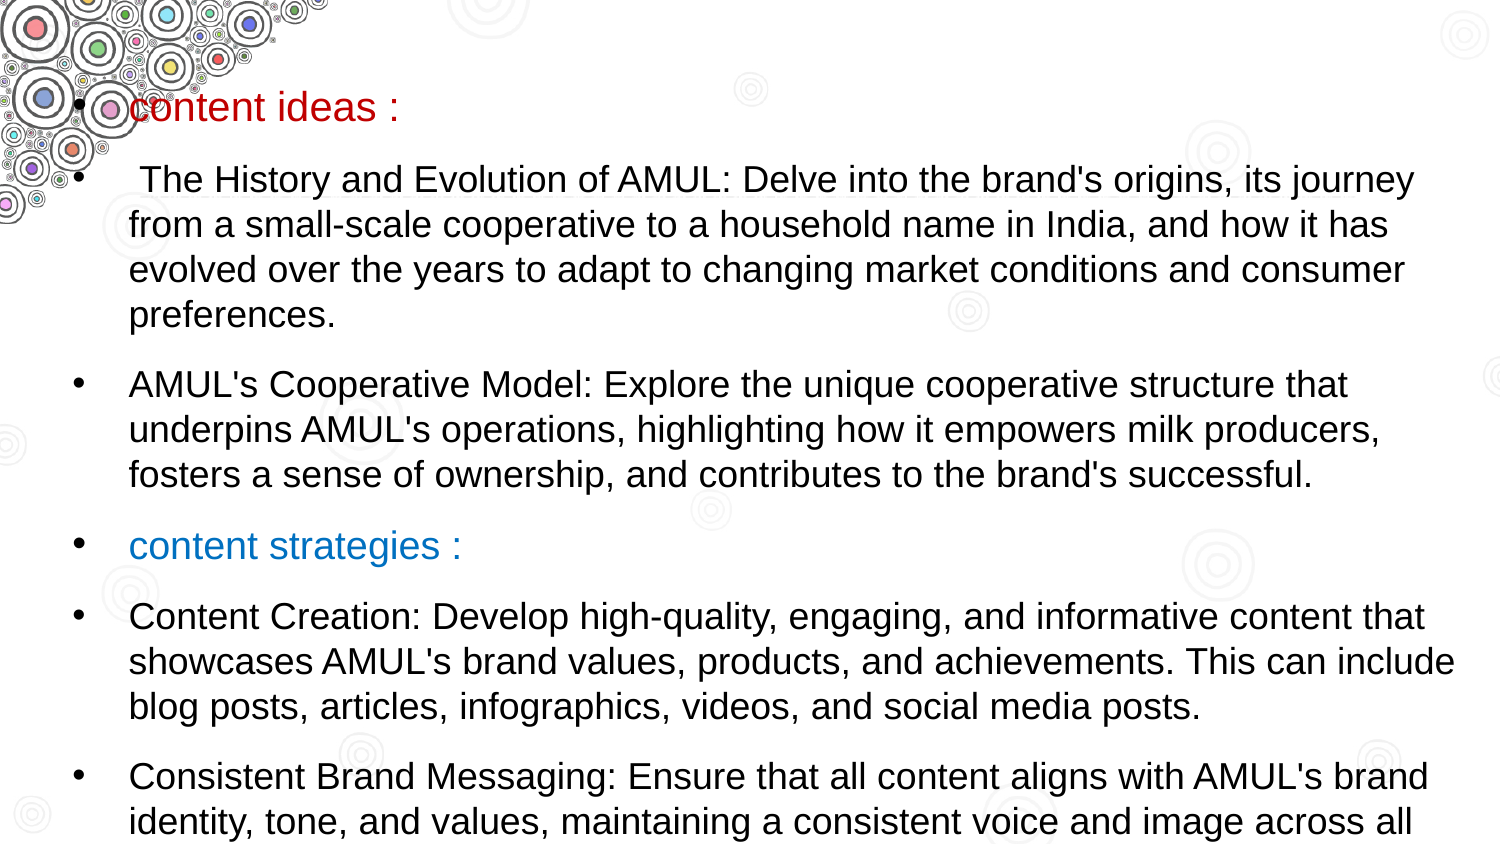

content ideas :
 The History and Evolution of AMUL: Delve into the brand's origins, its journey from a small-scale cooperative to a household name in India, and how it has evolved over the years to adapt to changing market conditions and consumer preferences.
AMUL's Cooperative Model: Explore the unique cooperative structure that underpins AMUL's operations, highlighting how it empowers milk producers, fosters a sense of ownership, and contributes to the brand's successful.
content strategies :
Content Creation: Develop high-quality, engaging, and informative content that showcases AMUL's brand values, products, and achievements. This can include blog posts, articles, infographics, videos, and social media posts.
Consistent Brand Messaging: Ensure that all content aligns with AMUL's brand identity, tone, and values, maintaining a consistent voice and image across all platforms.